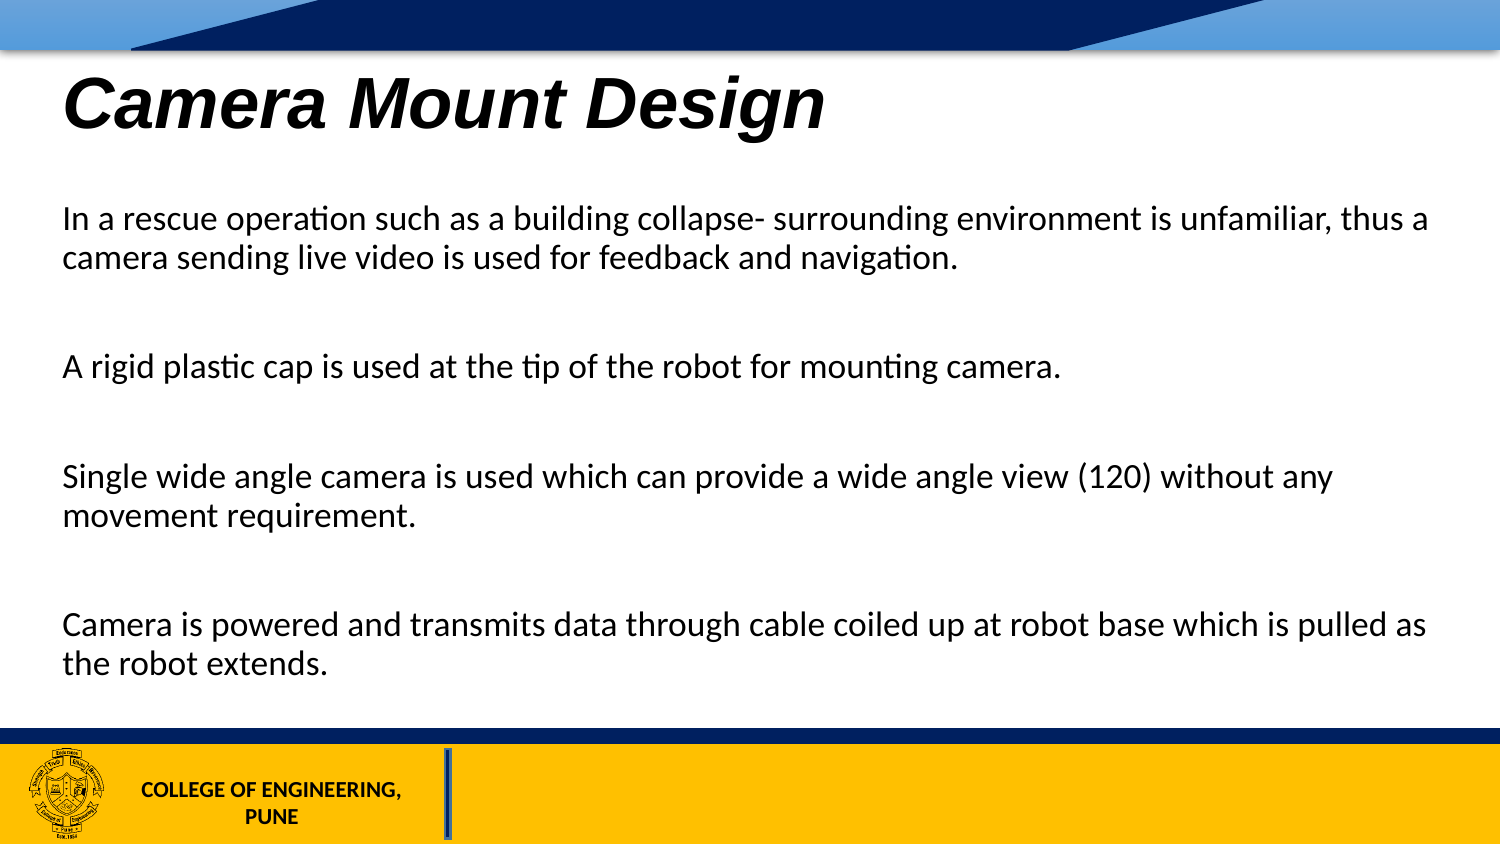

# Camera Mount Design
In a rescue operation such as a building collapse- surrounding environment is unfamiliar, thus a camera sending live video is used for feedback and navigation.

A rigid plastic cap is used at the tip of the robot for mounting camera.

Single wide angle camera is used which can provide a wide angle view (120) without any movement requirement.

Camera is powered and transmits data through cable coiled up at robot base which is pulled as the robot extends.